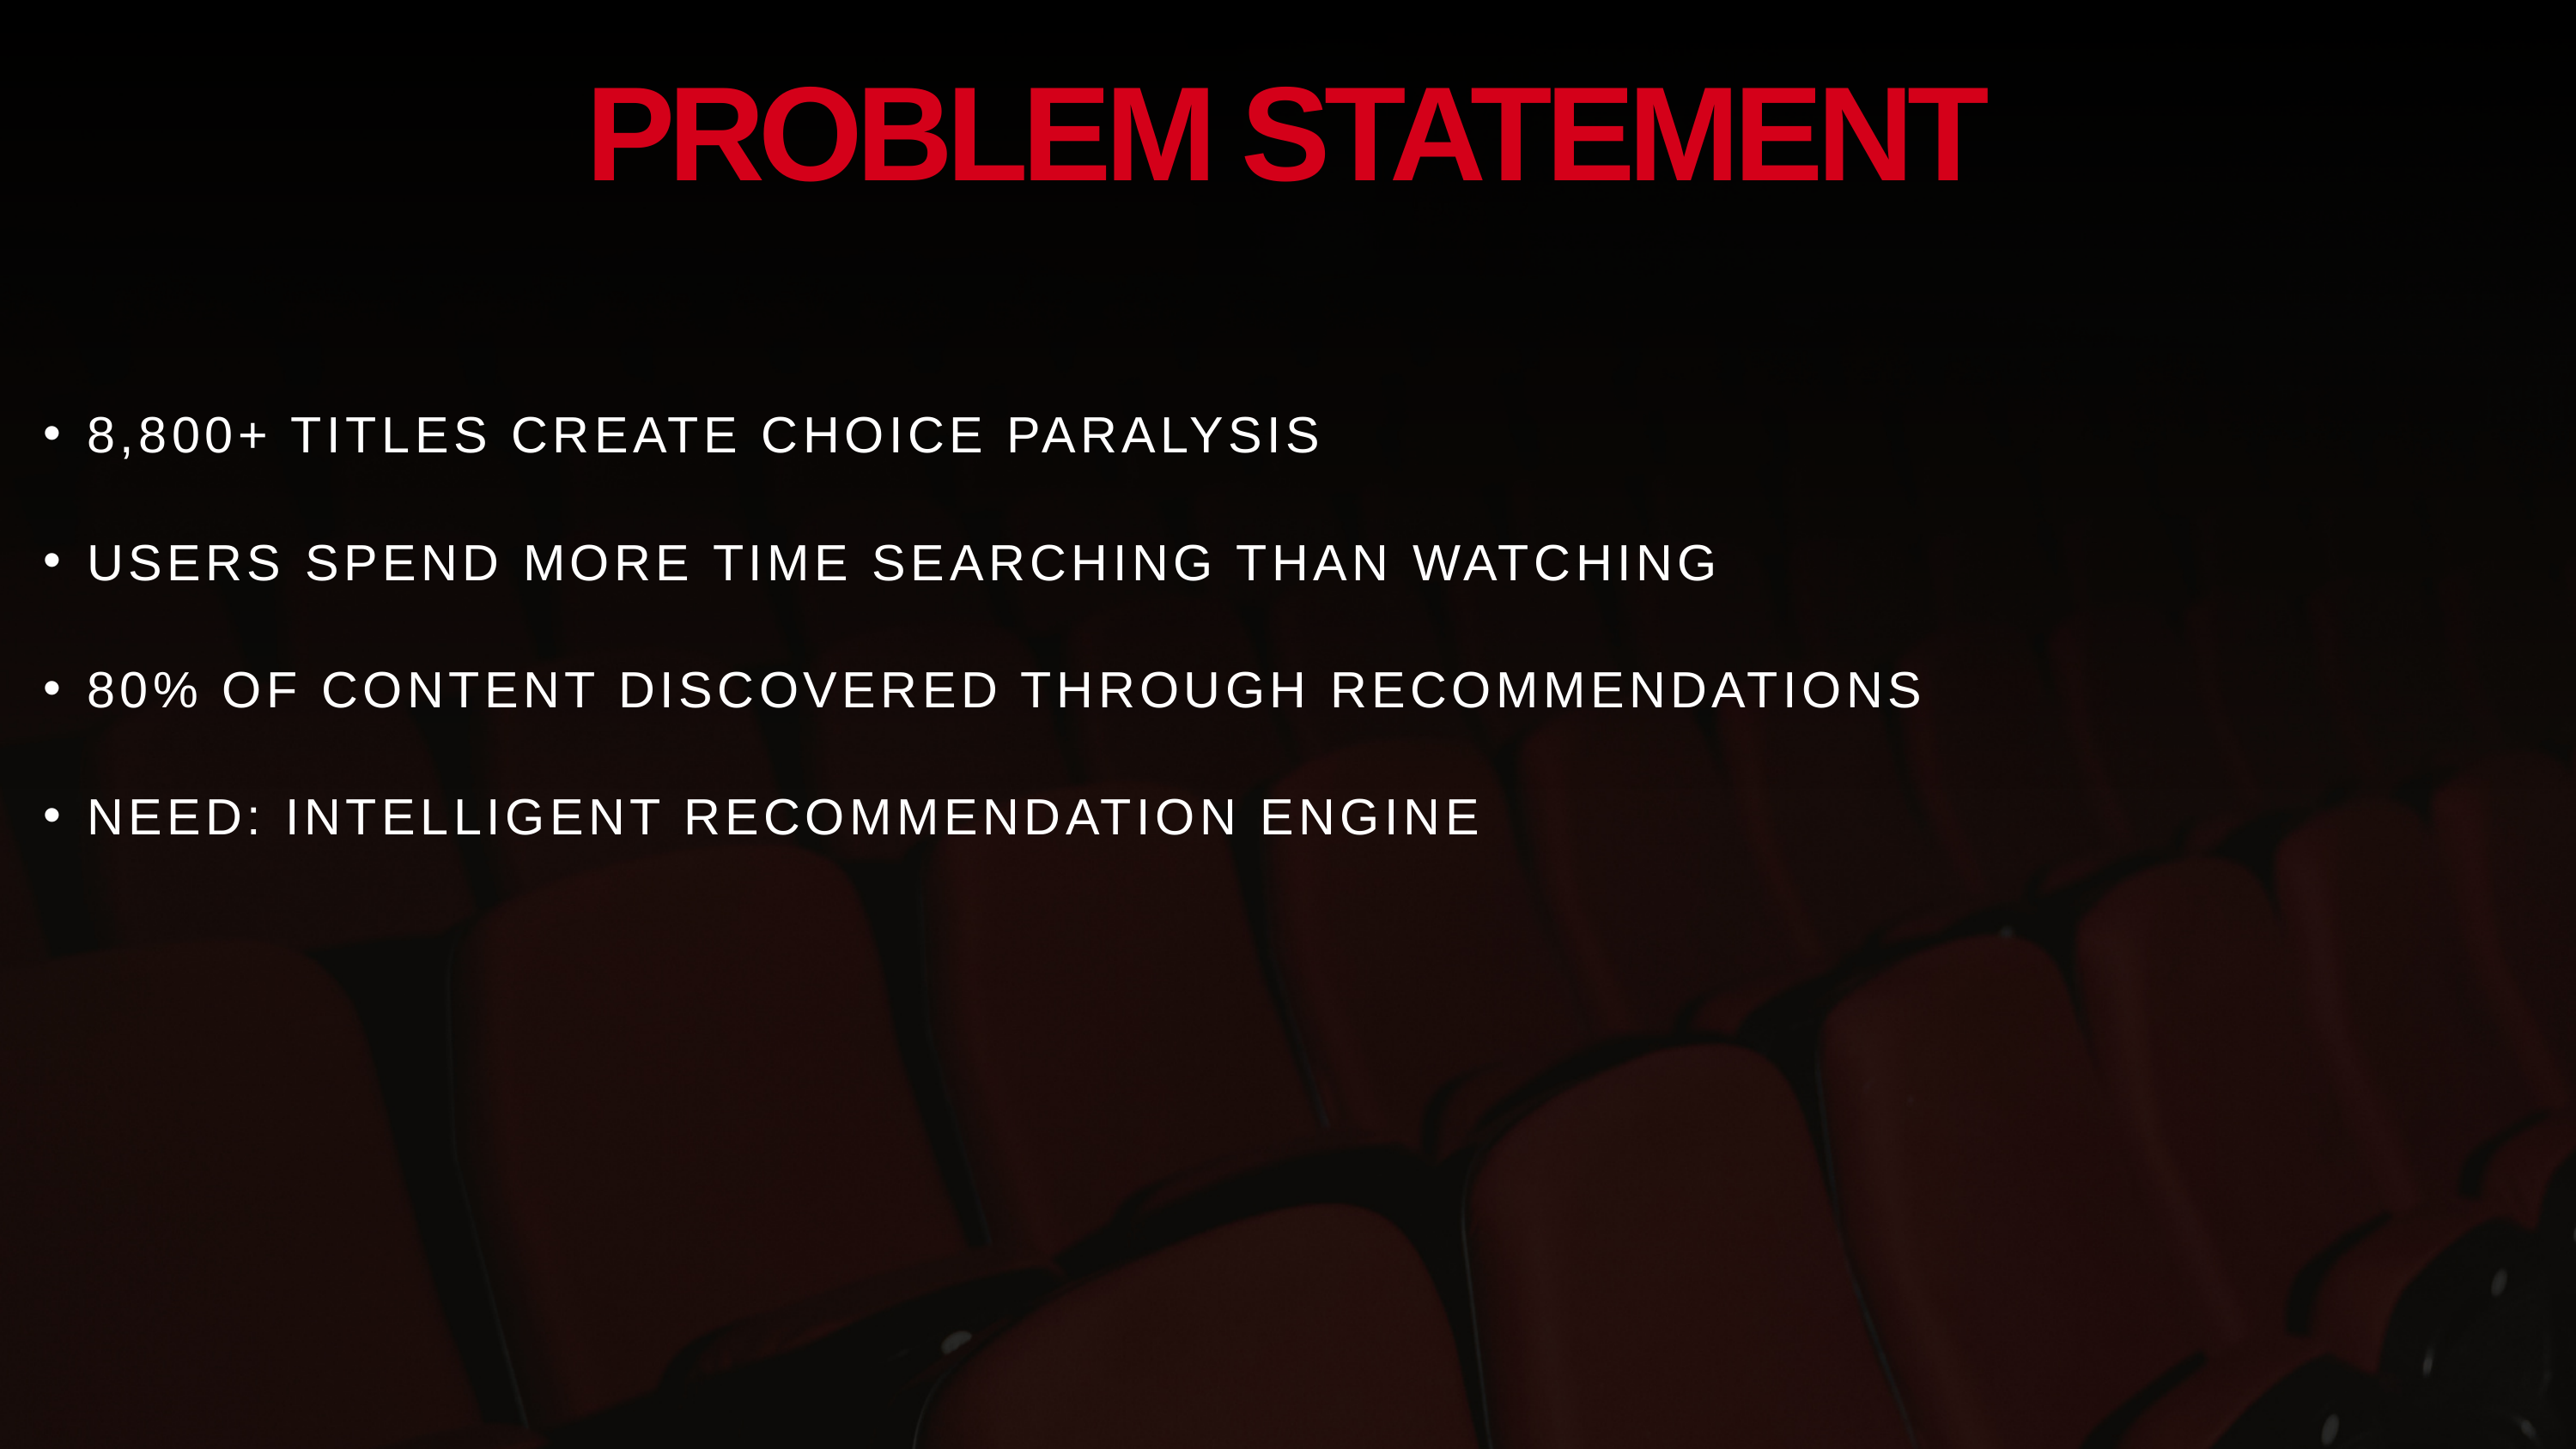

PROBLEM STATEMENT
8,800+ TITLES CREATE CHOICE PARALYSIS
USERS SPEND MORE TIME SEARCHING THAN WATCHING
80% OF CONTENT DISCOVERED THROUGH RECOMMENDATIONS
NEED: INTELLIGENT RECOMMENDATION ENGINE